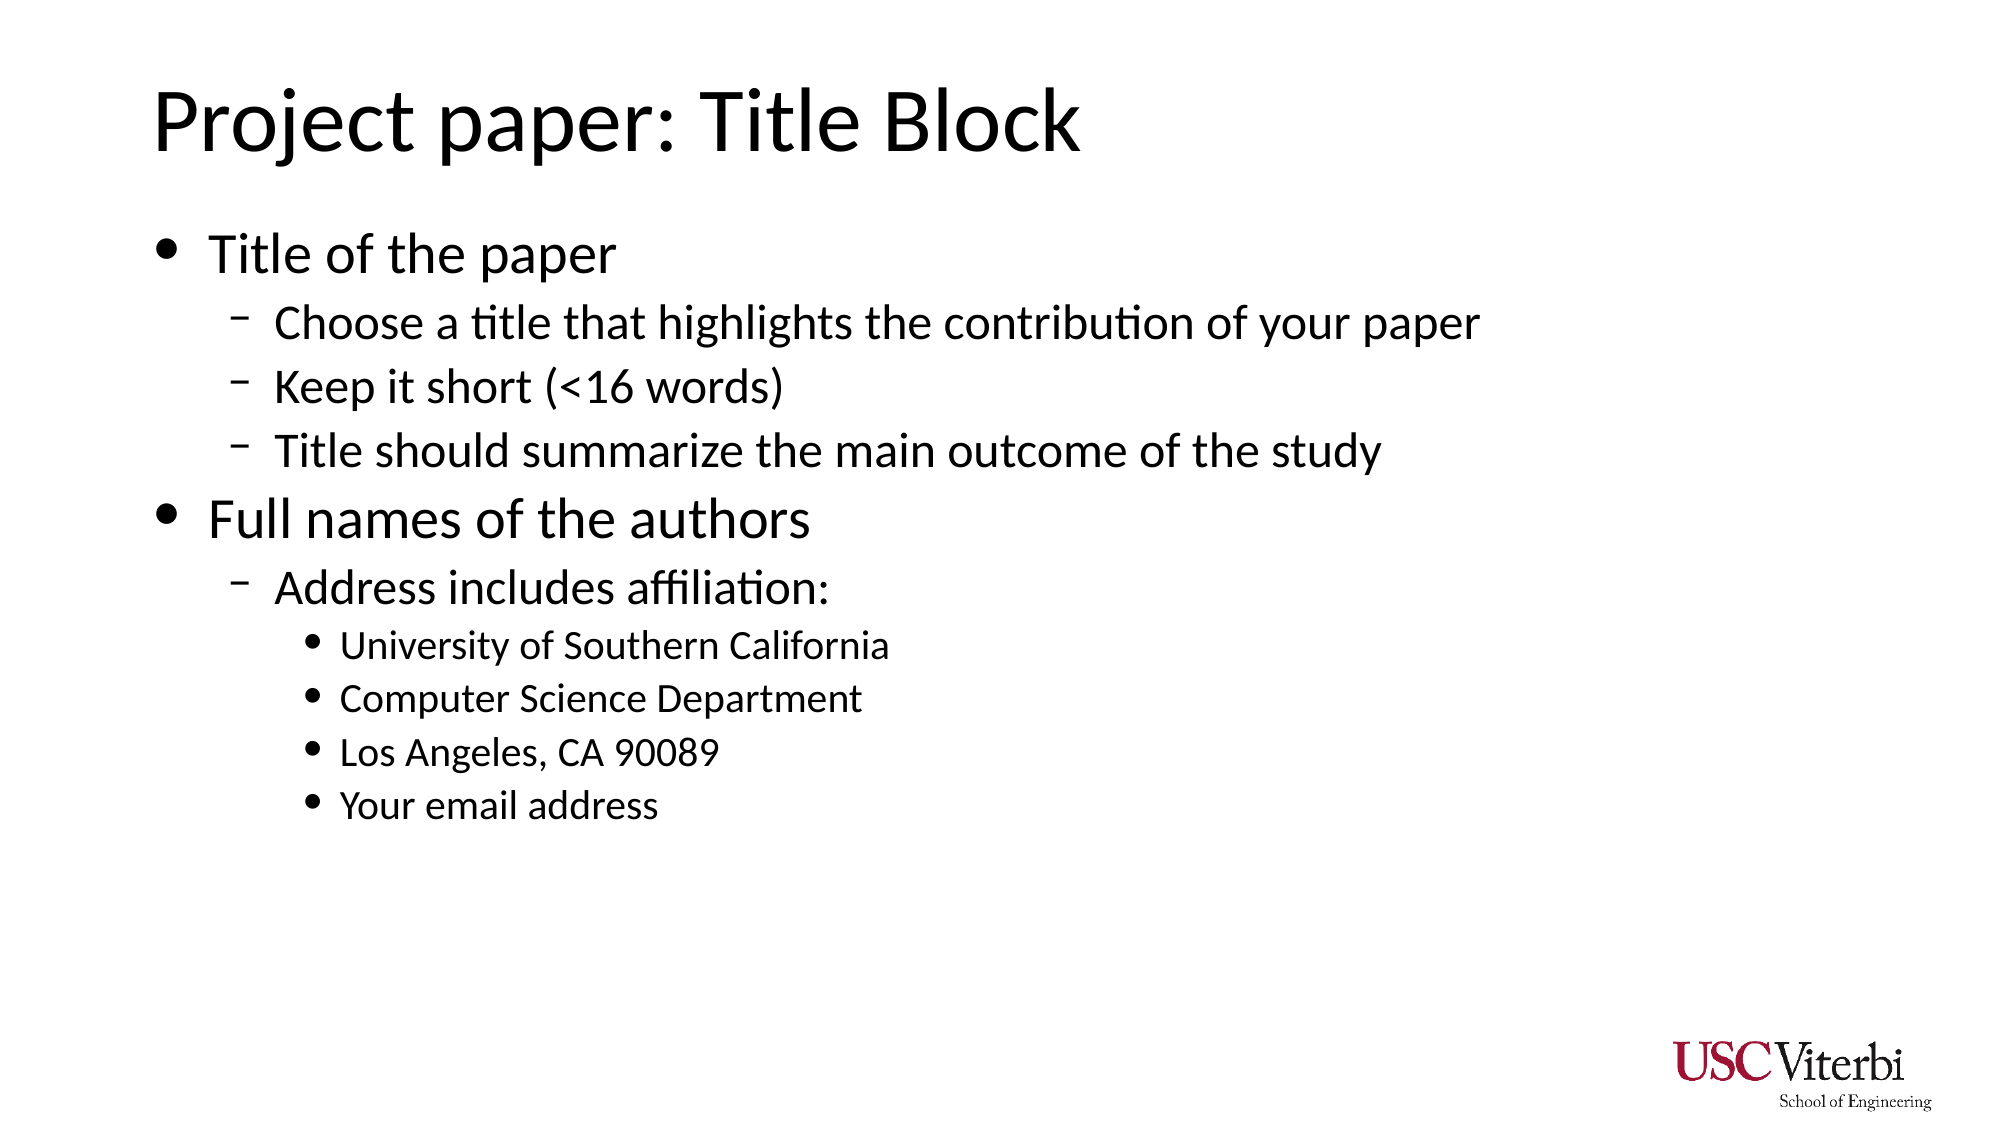

# Project paper: Title Block
Title of the paper
Choose a title that highlights the contribution of your paper
Keep it short (<16 words)
Title should summarize the main outcome of the study
Full names of the authors
Address includes affiliation:
University of Southern California
Computer Science Department
Los Angeles, CA 90089
Your email address